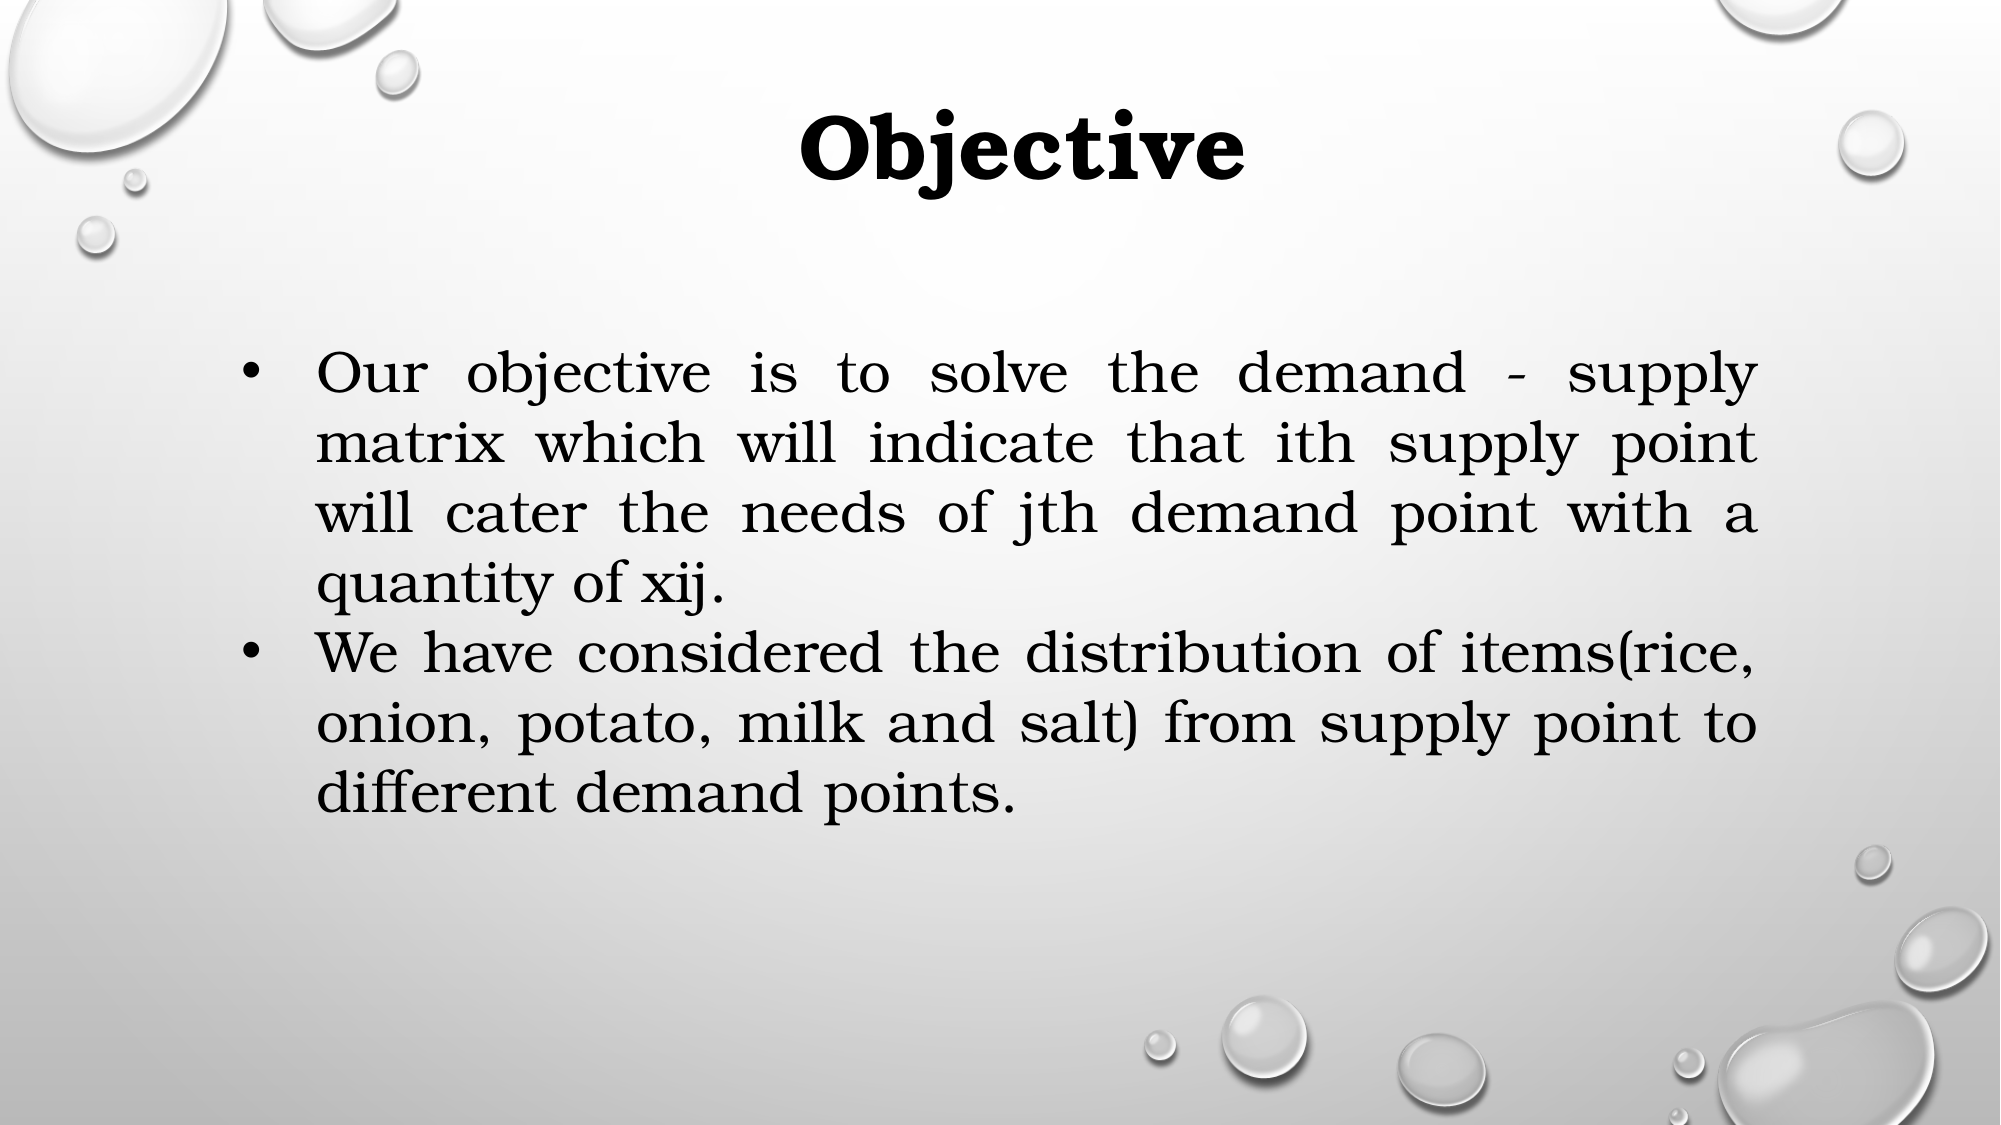

Objective
Our objective is to solve the demand - supply matrix which will indicate that ith supply point will cater the needs of jth demand point with a quantity of xij.
We have considered the distribution of items(rice, onion, potato, milk and salt) from supply point to different demand points.